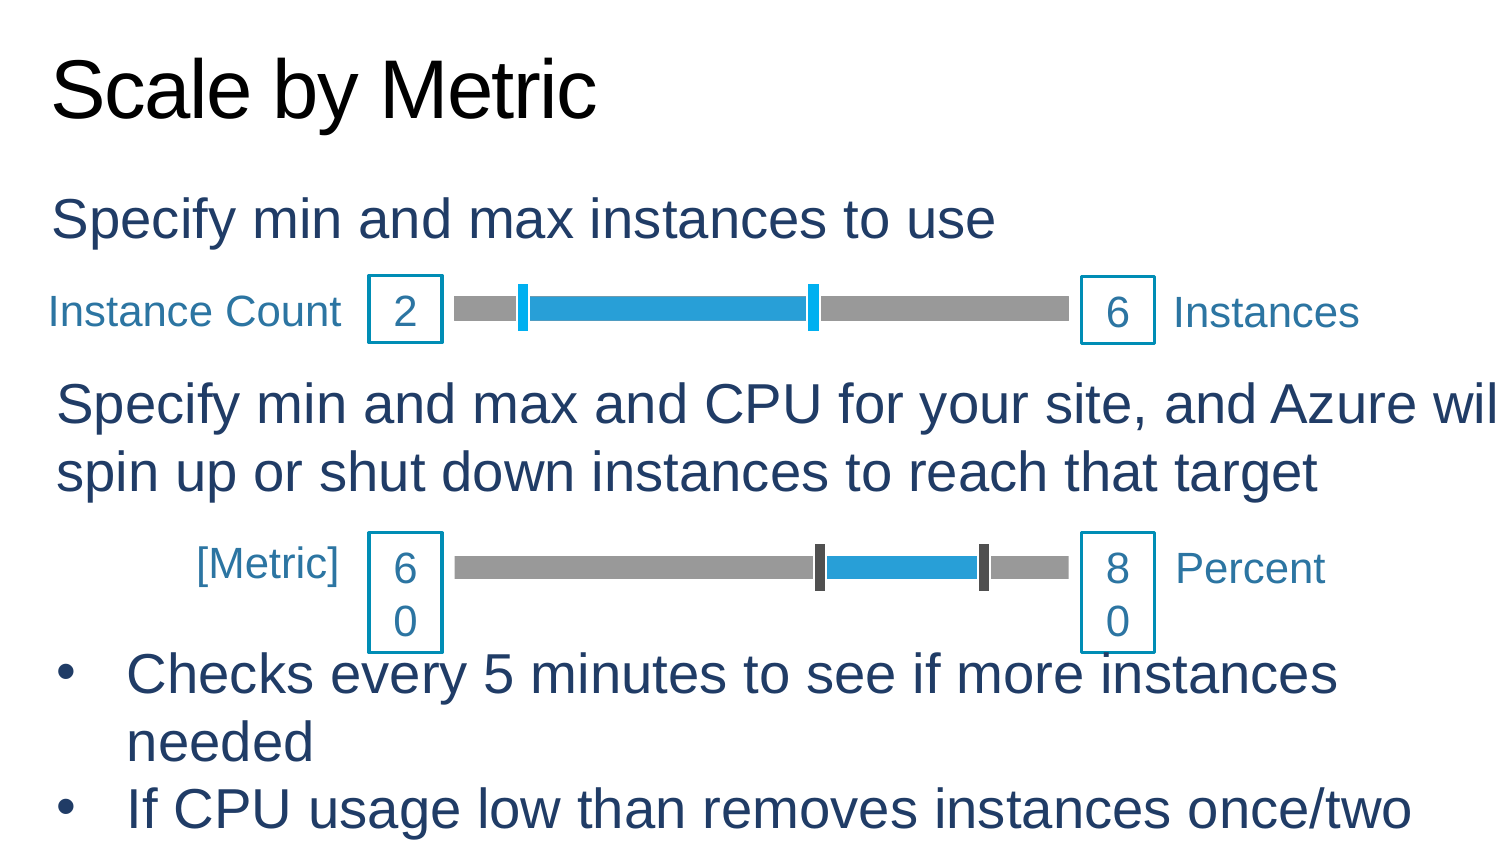

# Scale by Metric
Specify min and max instances to use
Instance Count
2
6

Instances
Specify min and max and CPU for your site, and Azure will spin up or shut down instances to reach that target

Checks every 5 minutes to see if more instances needed
If CPU usage low than removes instances once/two hours
[Metric]
60
80

Percent